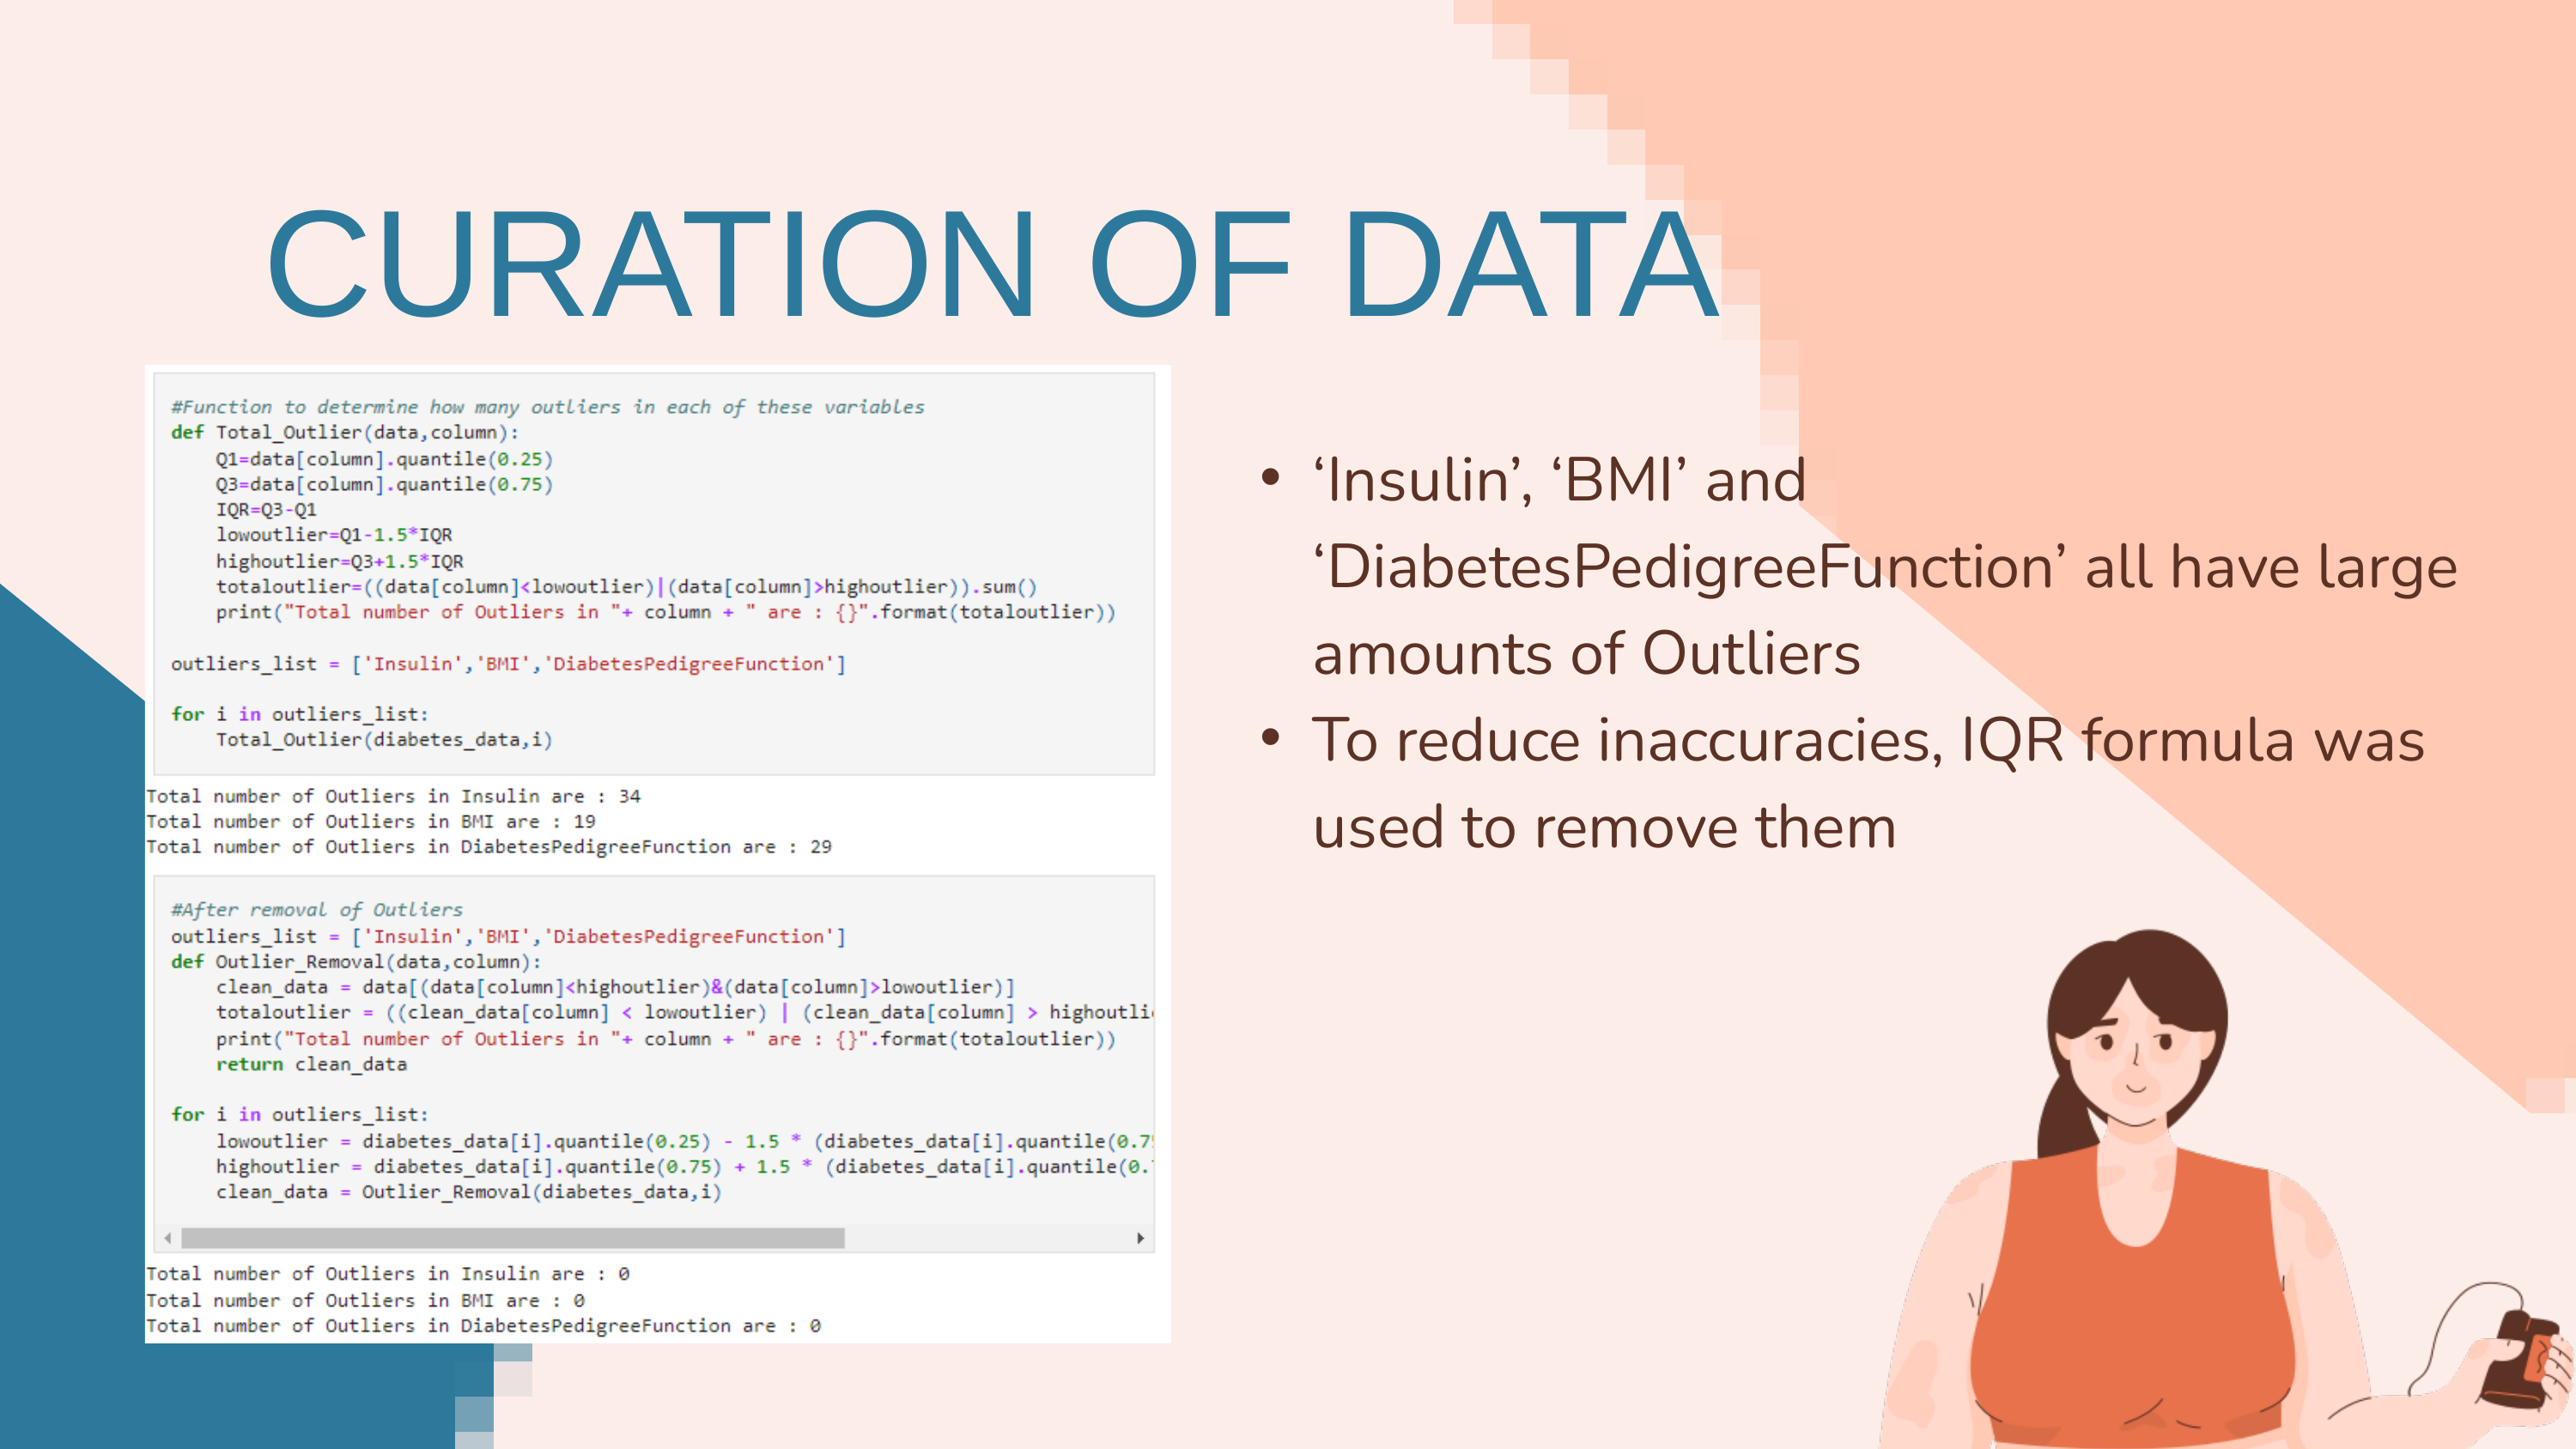

CURATION OF DATA

‘Insulin’, ‘BMI’ and ‘DiabetesPedigreeFunction’ all have large amounts of Outliers
To reduce inaccuracies, IQR formula was used to remove them